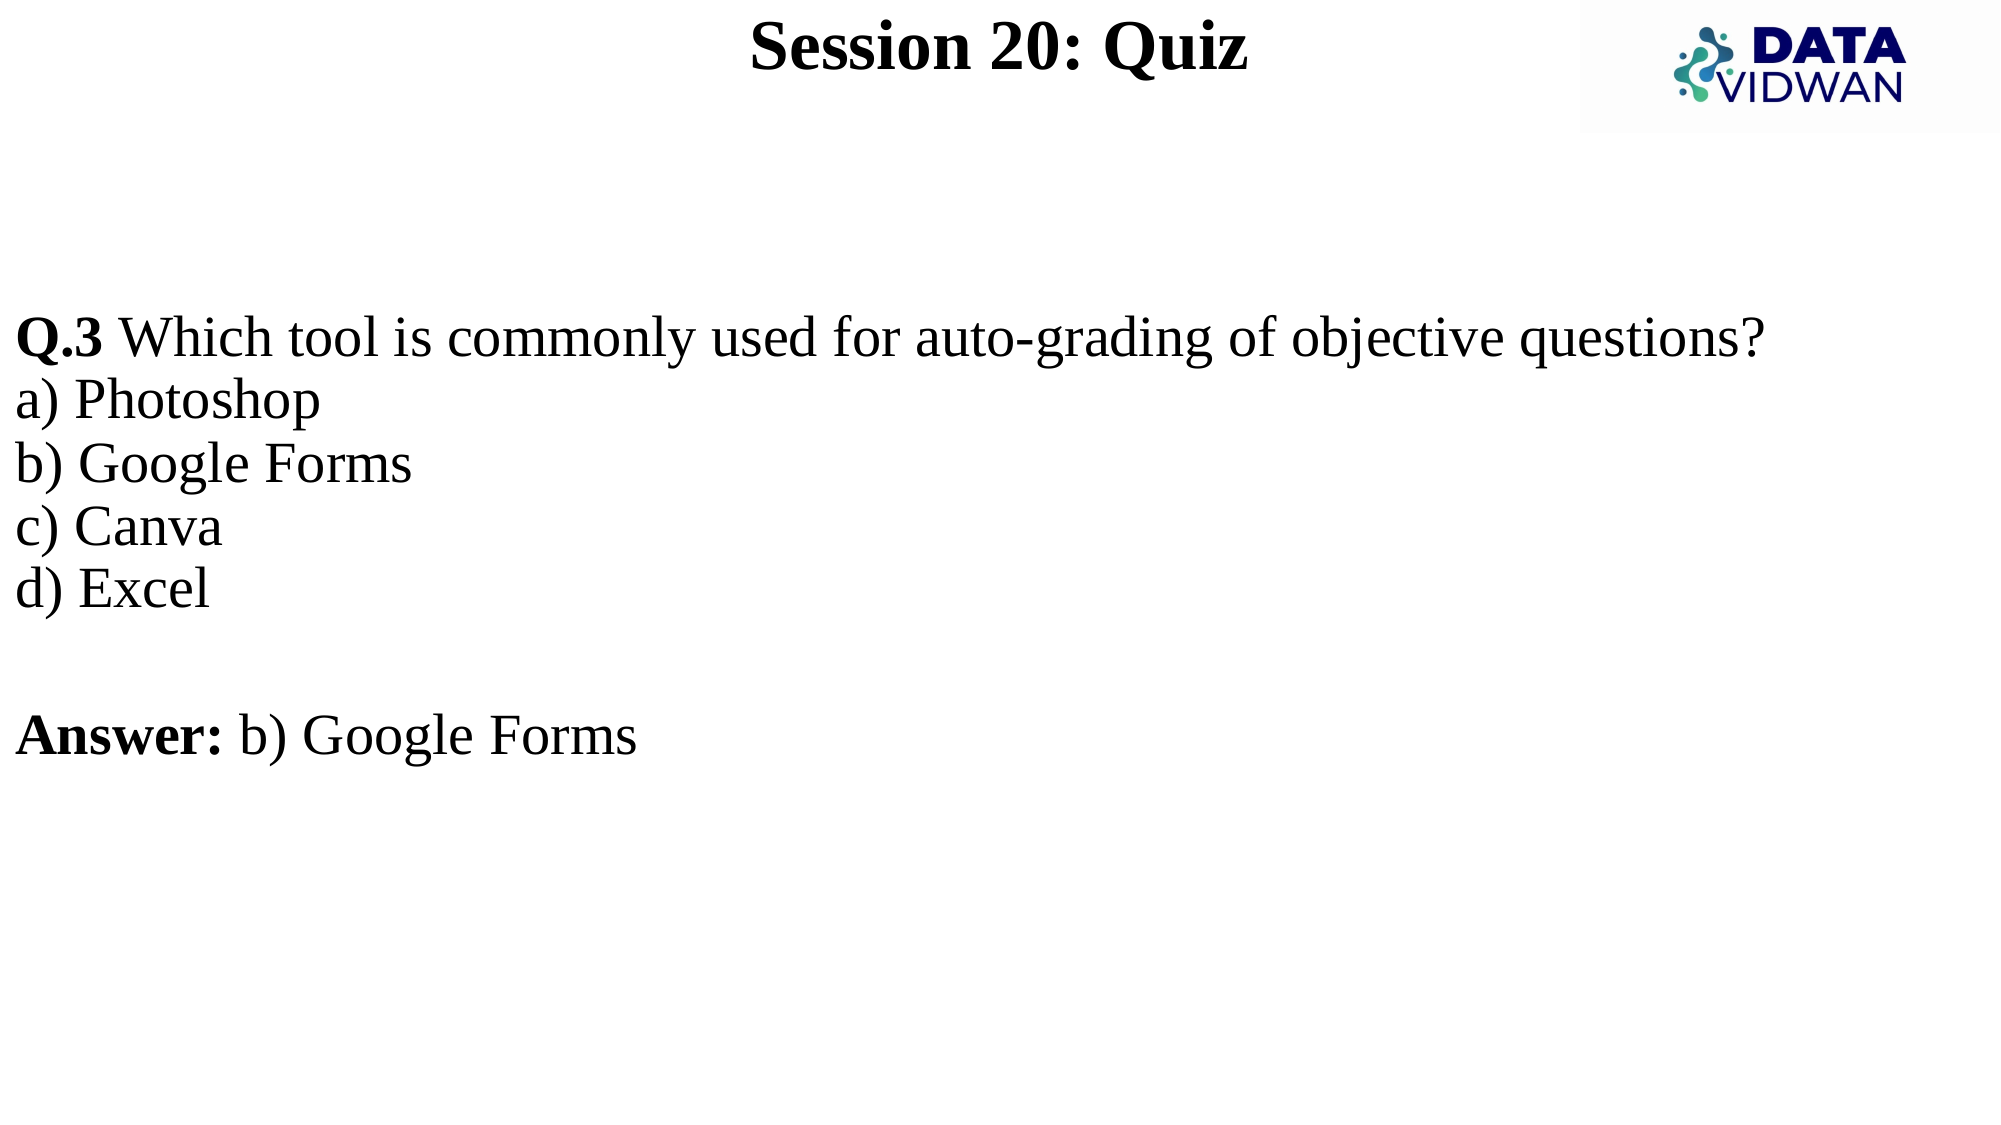

# Session 20: Quiz

Q.3 Which tool is commonly used for auto-grading of objective questions?
a) Photoshop
b) Google Forms
c) Canva
d) Excel
Answer: b) Google Forms